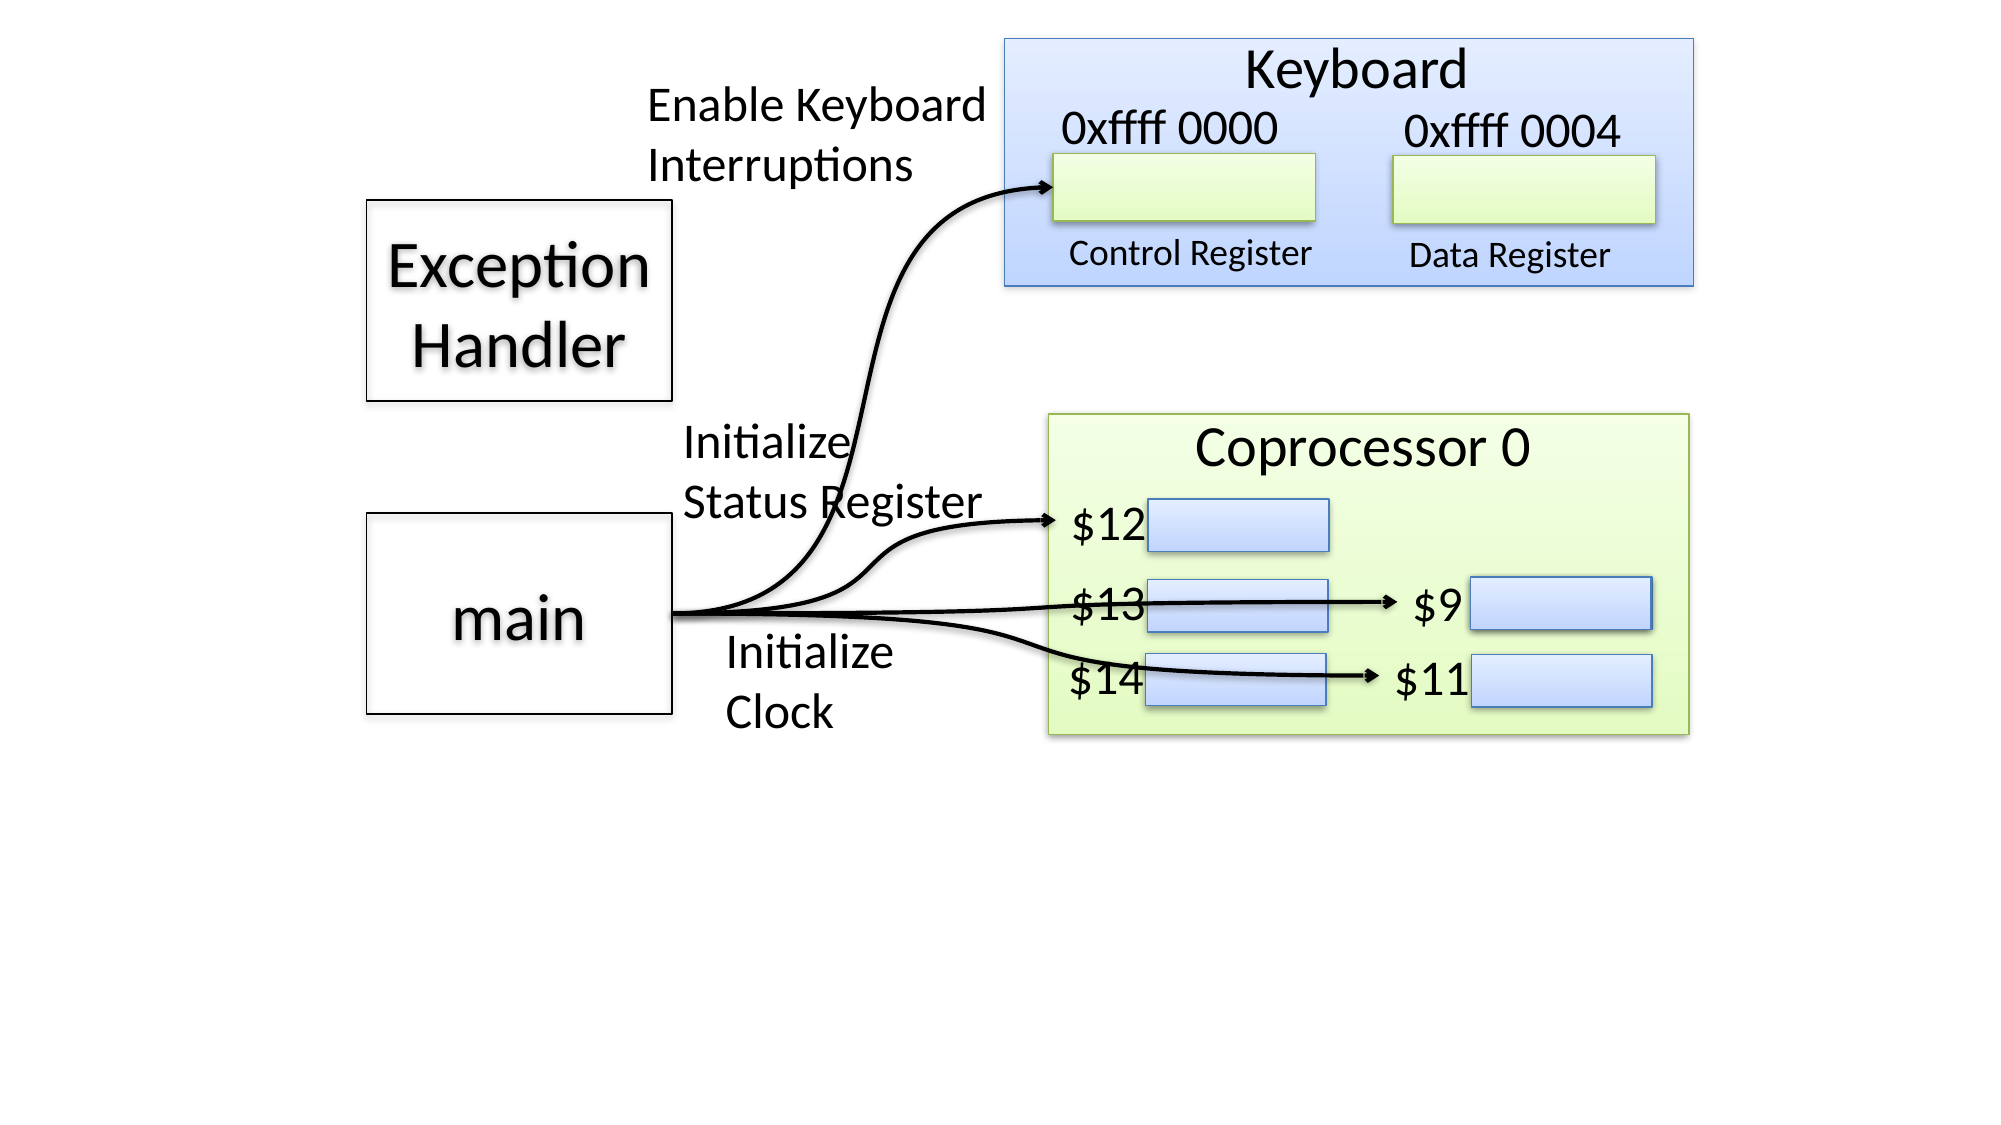

Keyboard

0xffff 0000

Control Register
0xffff 0004

Data Register
Enable Keyboard
Interruptions
Exception
Handler
Initialize
Status Register
Coprocessor 0

$9

$11

$12

$13

$14

main
Initialize
Clock